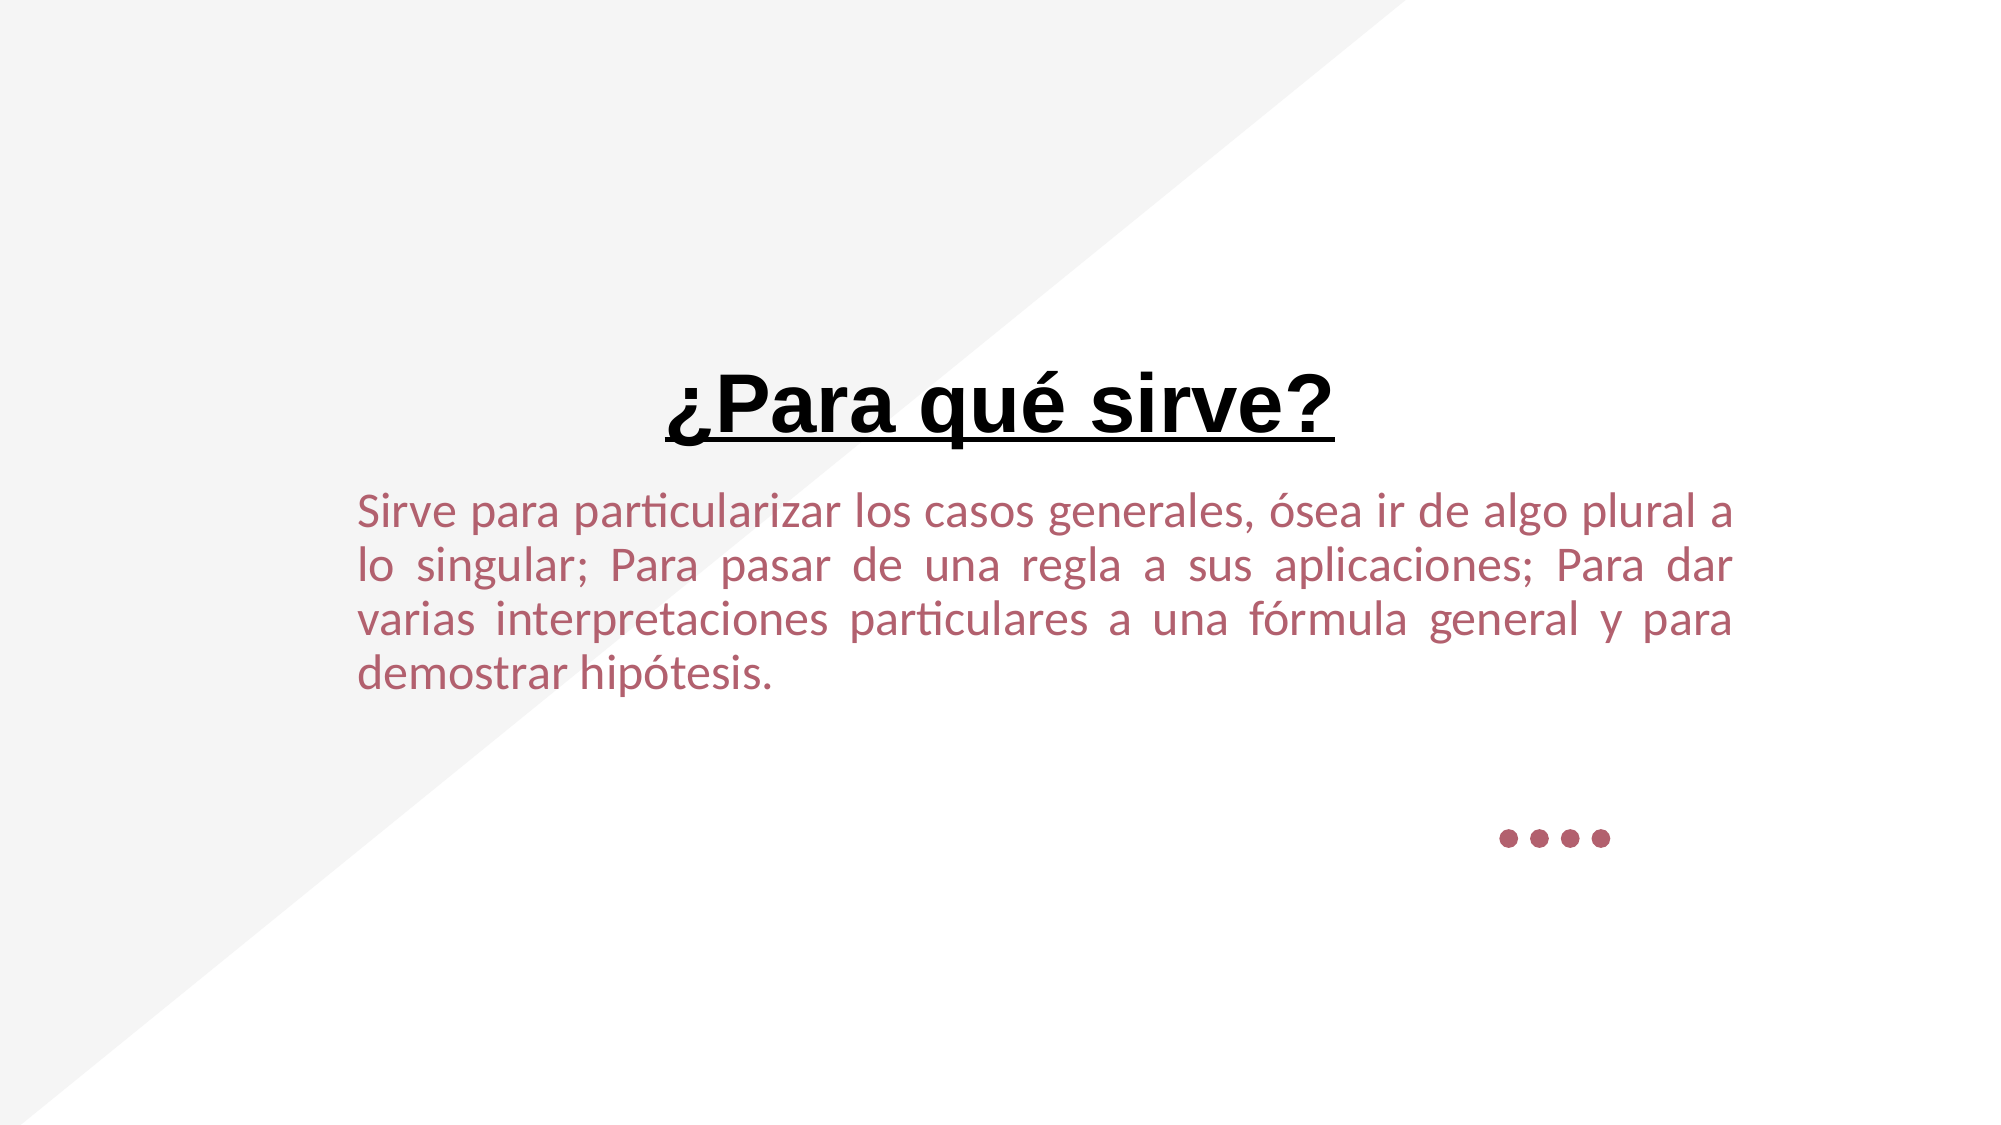

# ¿Para qué sirve?
Sirve para particularizar los casos generales, ósea ir de algo plural a lo singular; Para pasar de una regla a sus aplicaciones; Para dar varias interpretaciones particulares a una fórmula general y para demostrar hipótesis.